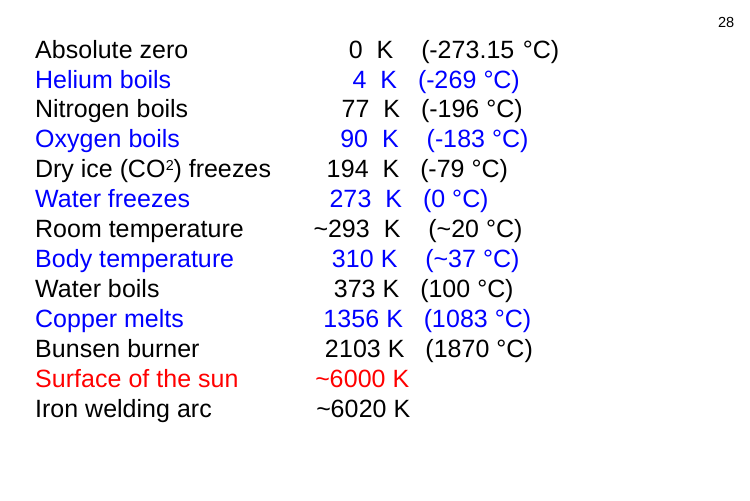

28
Absolute zero                       0  K    (-273.15 °C)
Helium boils                          4  K   (-269 °C)
Nitrogen boils                      77  K   (-196 °C)
Oxygen boils                       90  K    (-183 °C)
Dry ice (CO2) freezes        194  K   (-79 °C)
Water freezes                    273  K   (0 °C)
Room temperature          ~293  K    (~20 °C)
Body temperature              310 K    (~37 °C)
Water boils                         373 K   (100 °C)
Copper melts                    1356 K   (1083 °C)
Bunsen burner                  2103 K   (1870 °C)
Surface of the sun           ~6000 K
Iron welding arc               ~6020 K